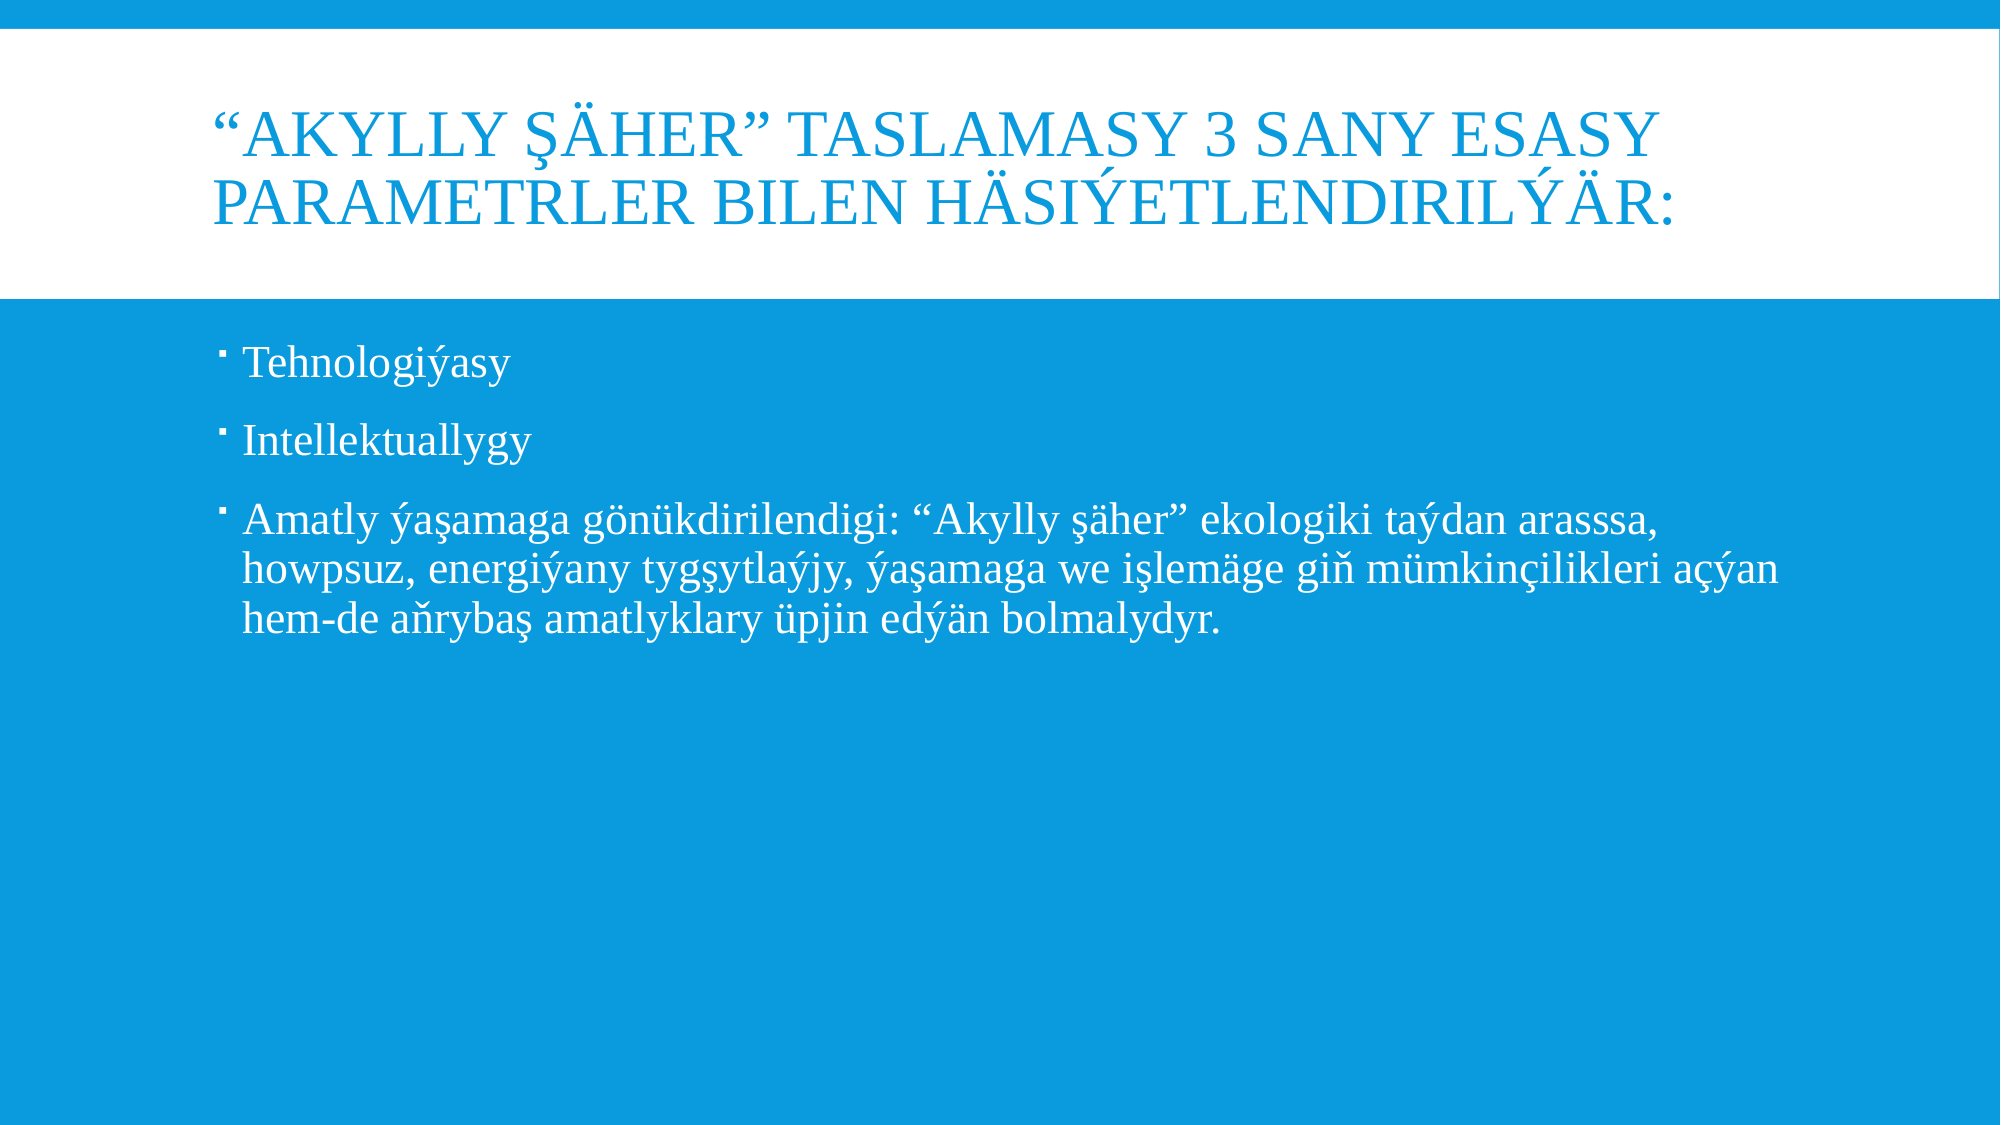

# “Akylly şäher” taslamasy 3 sany esasy parametrler bilen häsiýetlendirilýär:
Tehnologiýasy
Intellektuallygy
Amatly ýaşamaga gönükdirilendigi: “Akylly şäher” ekologiki taýdan arasssa, howpsuz, energiýany tygşytlaýjy, ýaşamaga we işlemäge giň mümkinçilikleri açýan hem-de aňrybaş amatlyklary üpjin edýän bolmalydyr.